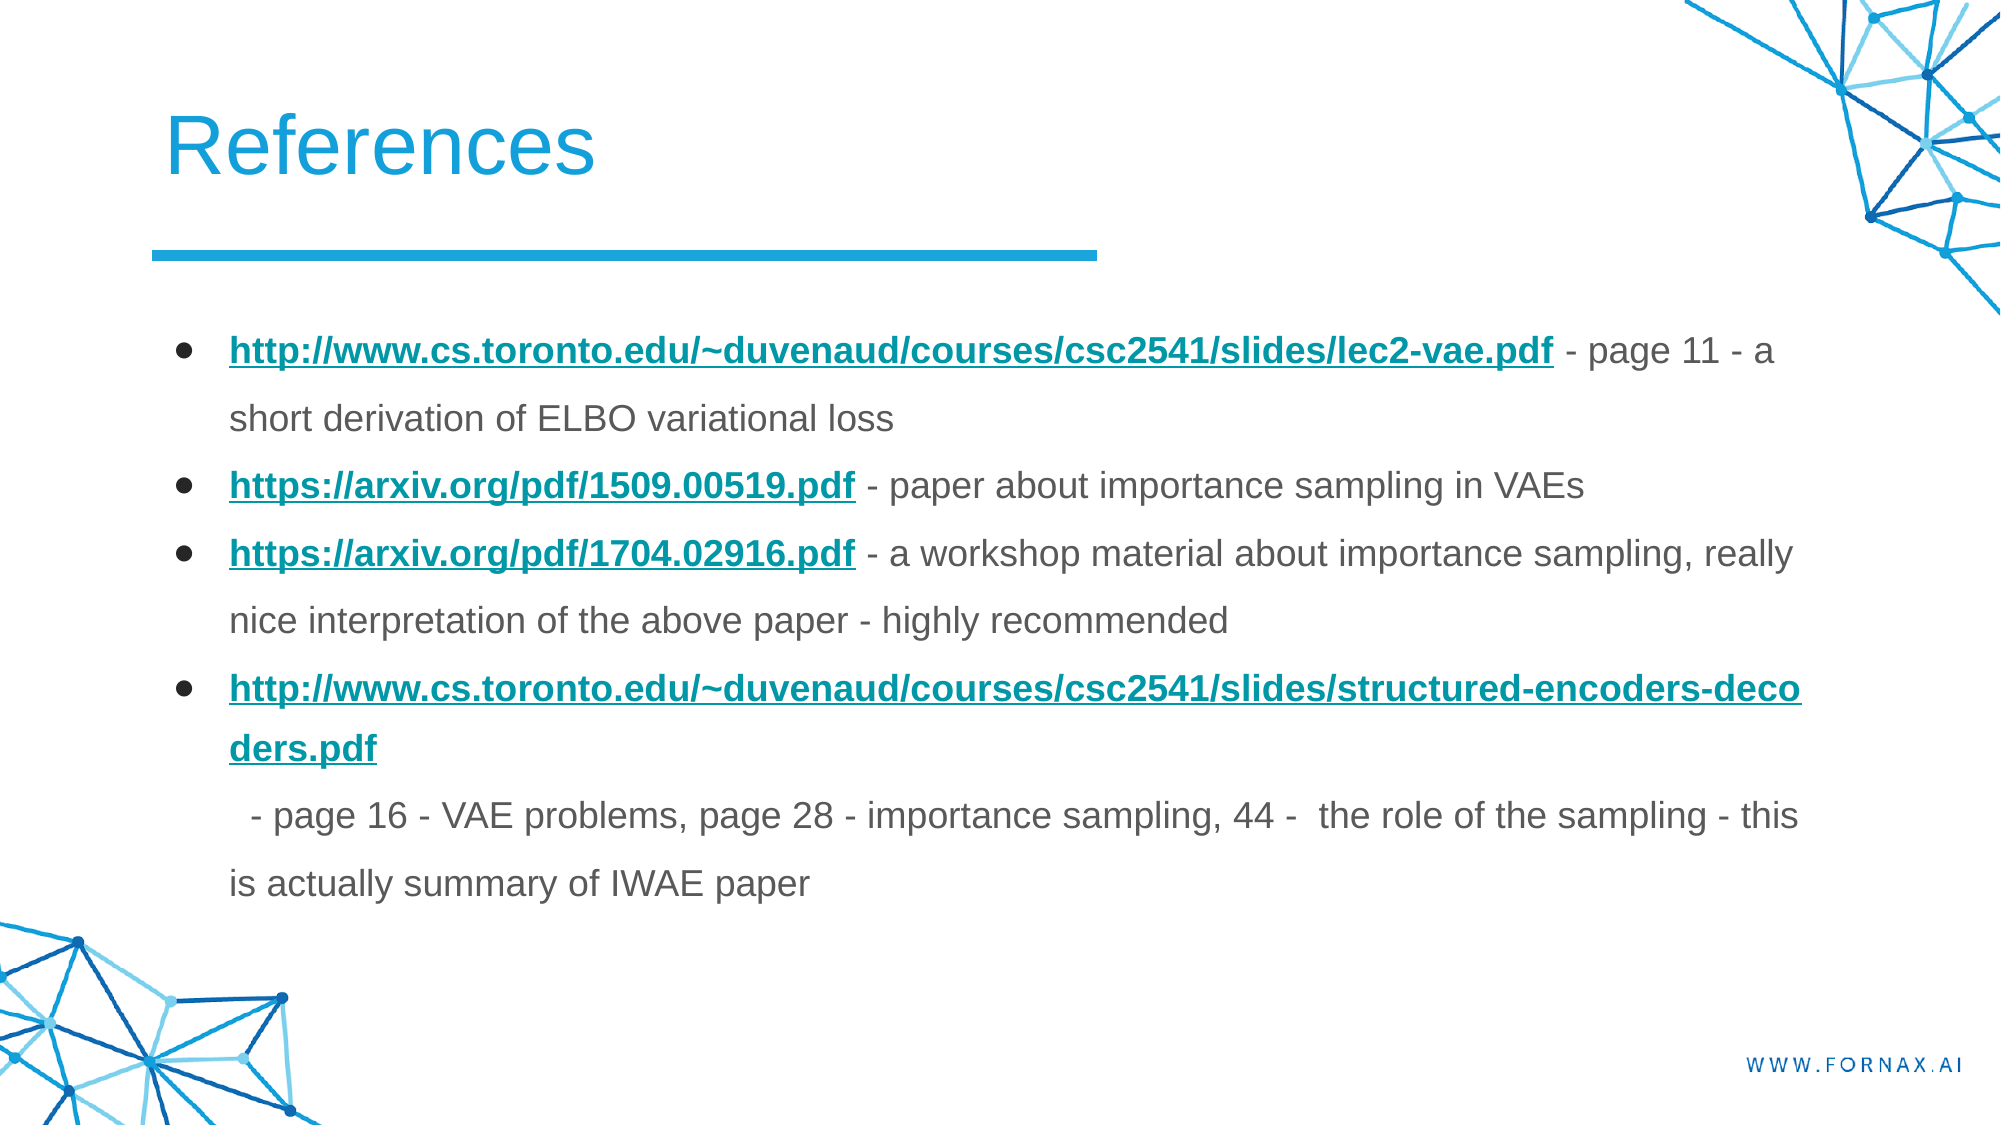

# References
http://www.cs.toronto.edu/~duvenaud/courses/csc2541/slides/lec2-vae.pdf - page 11 - a short derivation of ELBO variational loss
https://arxiv.org/pdf/1509.00519.pdf - paper about importance sampling in VAEs
https://arxiv.org/pdf/1704.02916.pdf - a workshop material about importance sampling, really nice interpretation of the above paper - highly recommended
http://www.cs.toronto.edu/~duvenaud/courses/csc2541/slides/structured-encoders-decoders.pdf  - page 16 - VAE problems, page 28 - importance sampling, 44 -  the role of the sampling - this is actually summary of IWAE paper